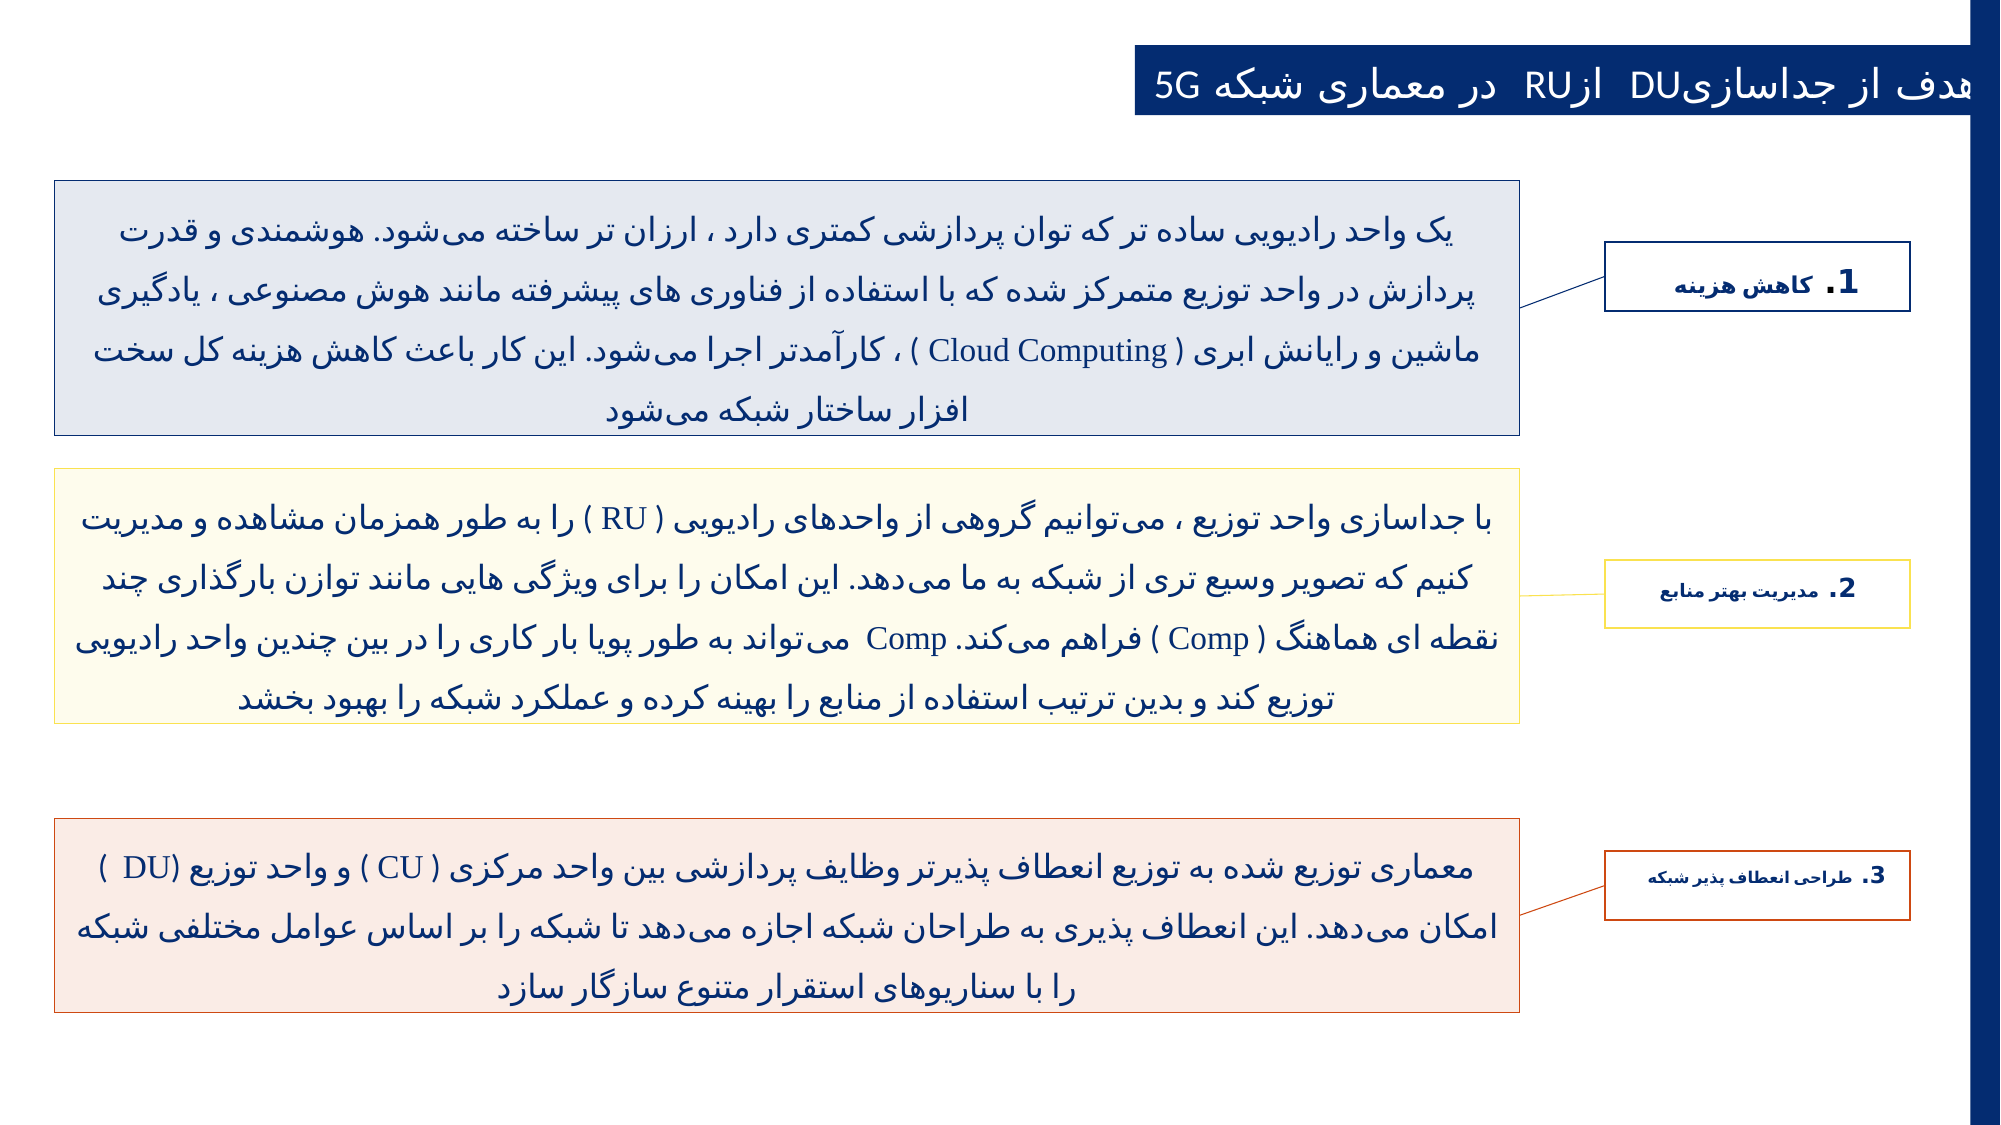

# هدف از جداسازیDU  ازRU  در معماری شبکه 5G
یک واحد رادیویی ساده تر که توان پردازشی کمتری دارد ، ارزان تر ساخته می‌شود. هوشمندی و قدرت پردازش در واحد توزیع متمرکز شده که با استفاده از فناوری های پیشرفته مانند هوش مصنوعی ، یادگیری ماشین و رایانش ابری ( Cloud Computing ) ، کارآمدتر اجرا می‌شود. این کار باعث کاهش هزینه کل سخت افزار ساختار شبکه می‌شود
1. کاهش هزینه

با جداسازی واحد توزیع ، می‌توانیم گروهی از واحدهای رادیویی ( RU ) را به طور همزمان مشاهده و مدیریت کنیم که تصویر وسیع تری از شبکه به ما می‌دهد. این امکان را برای ویژگی هایی مانند توازن بارگذاری چند نقطه ای هماهنگ ( Comp ) فراهم می‌کند. Comp  می‌تواند به طور پویا بار کاری را در بین چندین واحد رادیویی توزیع کند و بدین ترتیب استفاده از منابع را بهینه کرده و عملکرد شبکه را بهبود بخشد
2. مدیریت بهتر منابع

معماری توزیع شده به توزیع انعطاف پذیرتر وظایف پردازشی بین واحد مرکزی ( CU ) و واحد توزیع (DU  ) امکان می‌دهد. این انعطاف پذیری به طراحان شبکه اجازه می‌دهد تا شبکه را بر اساس عوامل مختلفی شبکه را با سناریوهای استقرار متنوع سازگار سازد
3. طراحی انعطاف پذیر شبکه